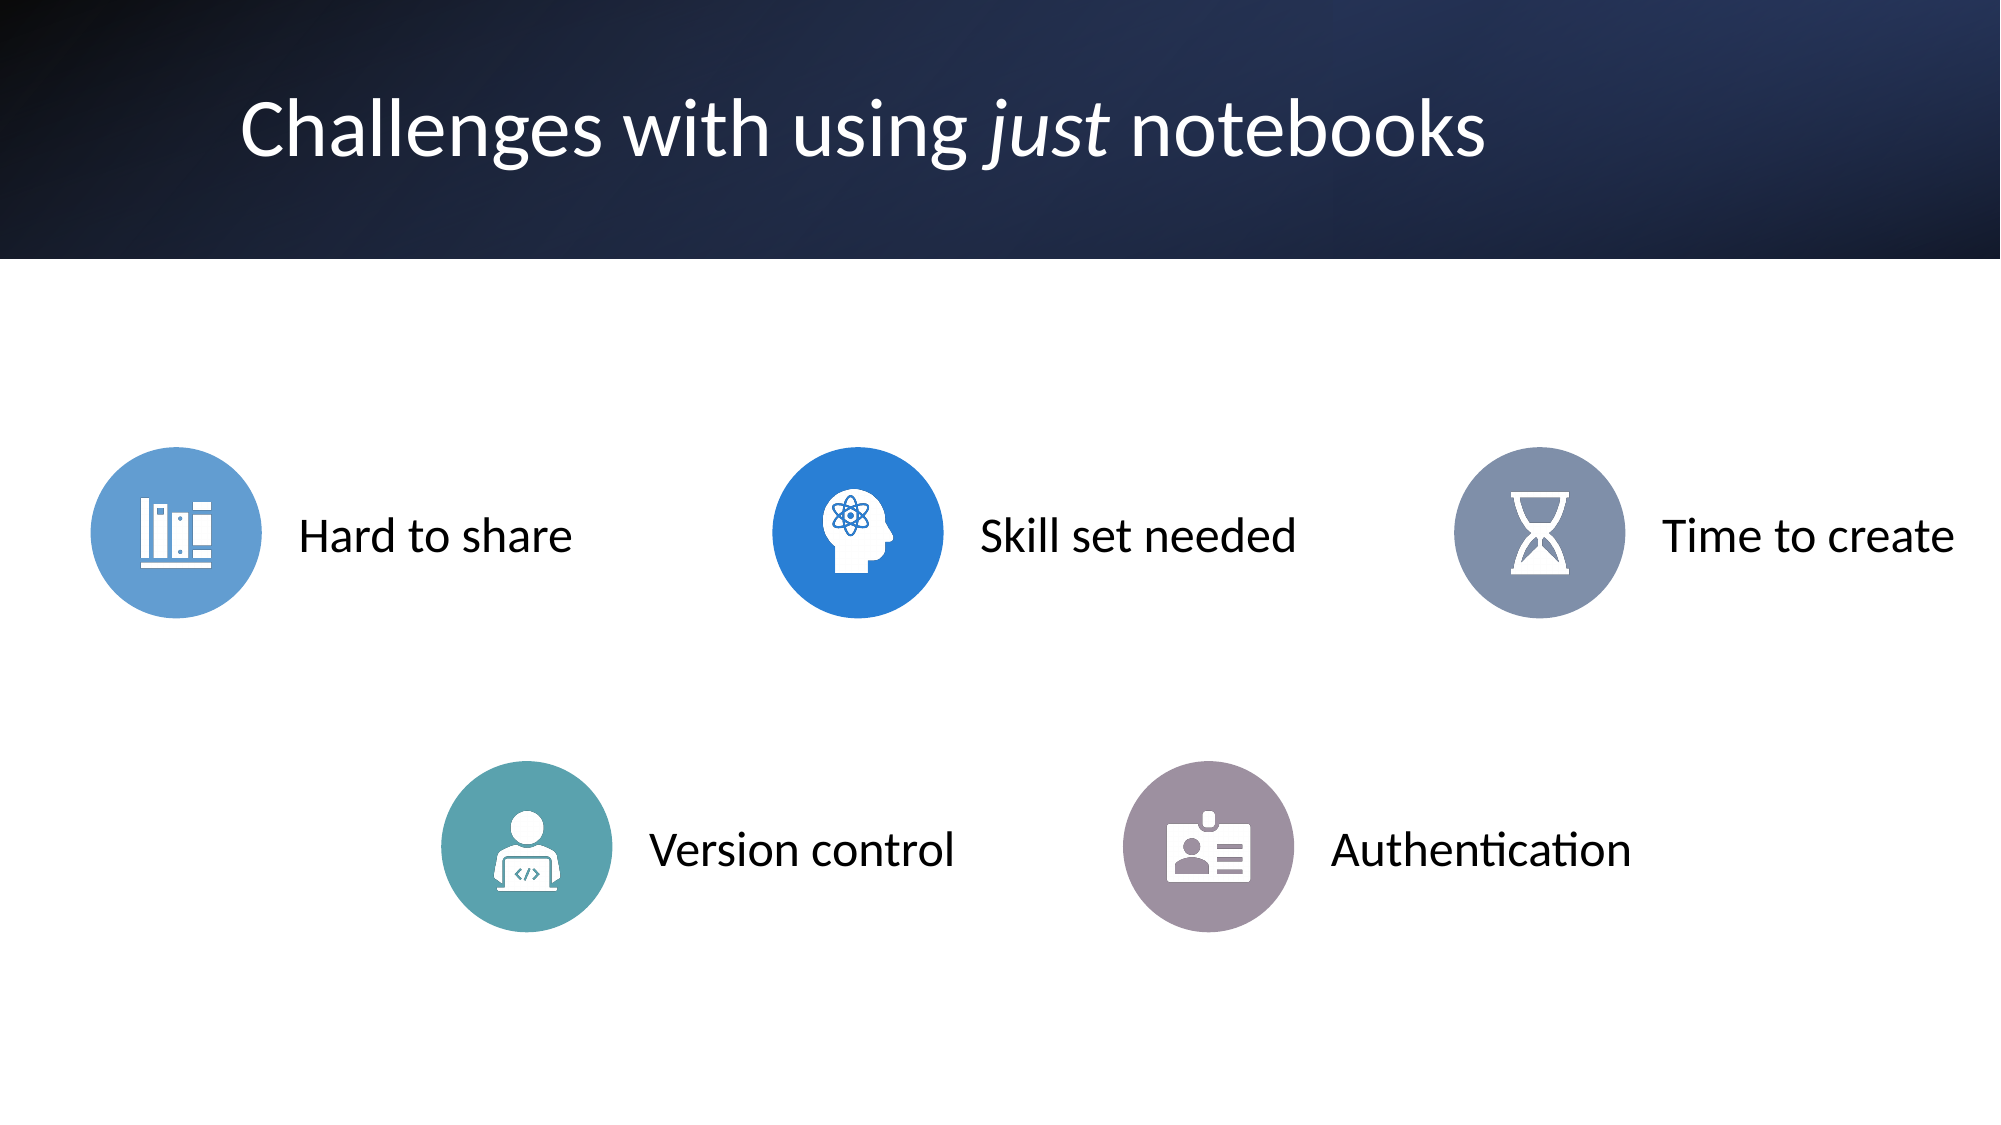

# Challenges with using just notebooks
Hard to share
Skill set needed
Time to create
Version control
Authentication